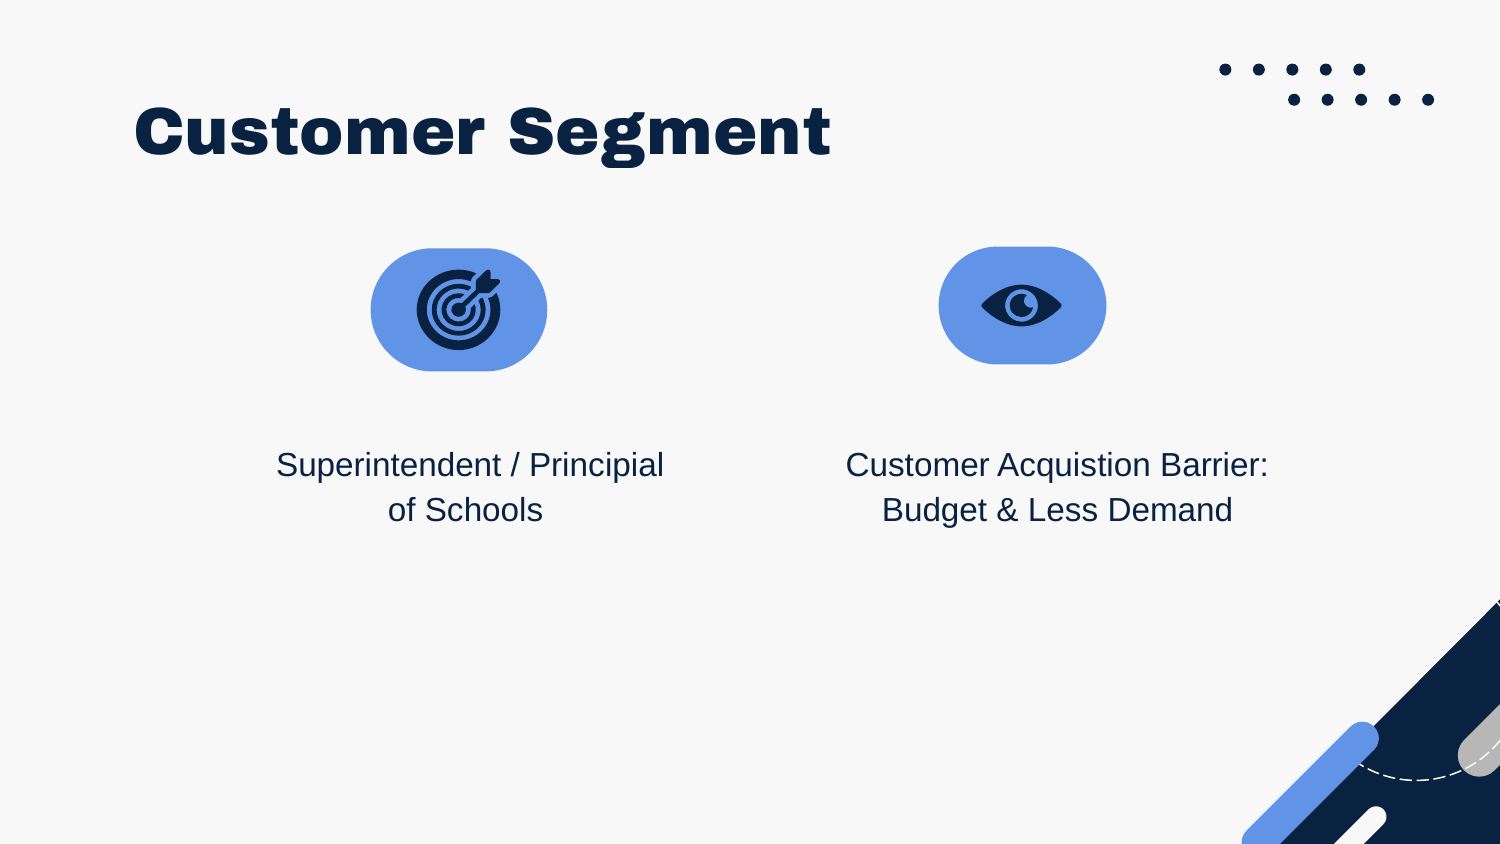

# Customer Segment

Superintendent / Principial of Schools
Customer Acquistion Barrier:
Budget & Less Demand